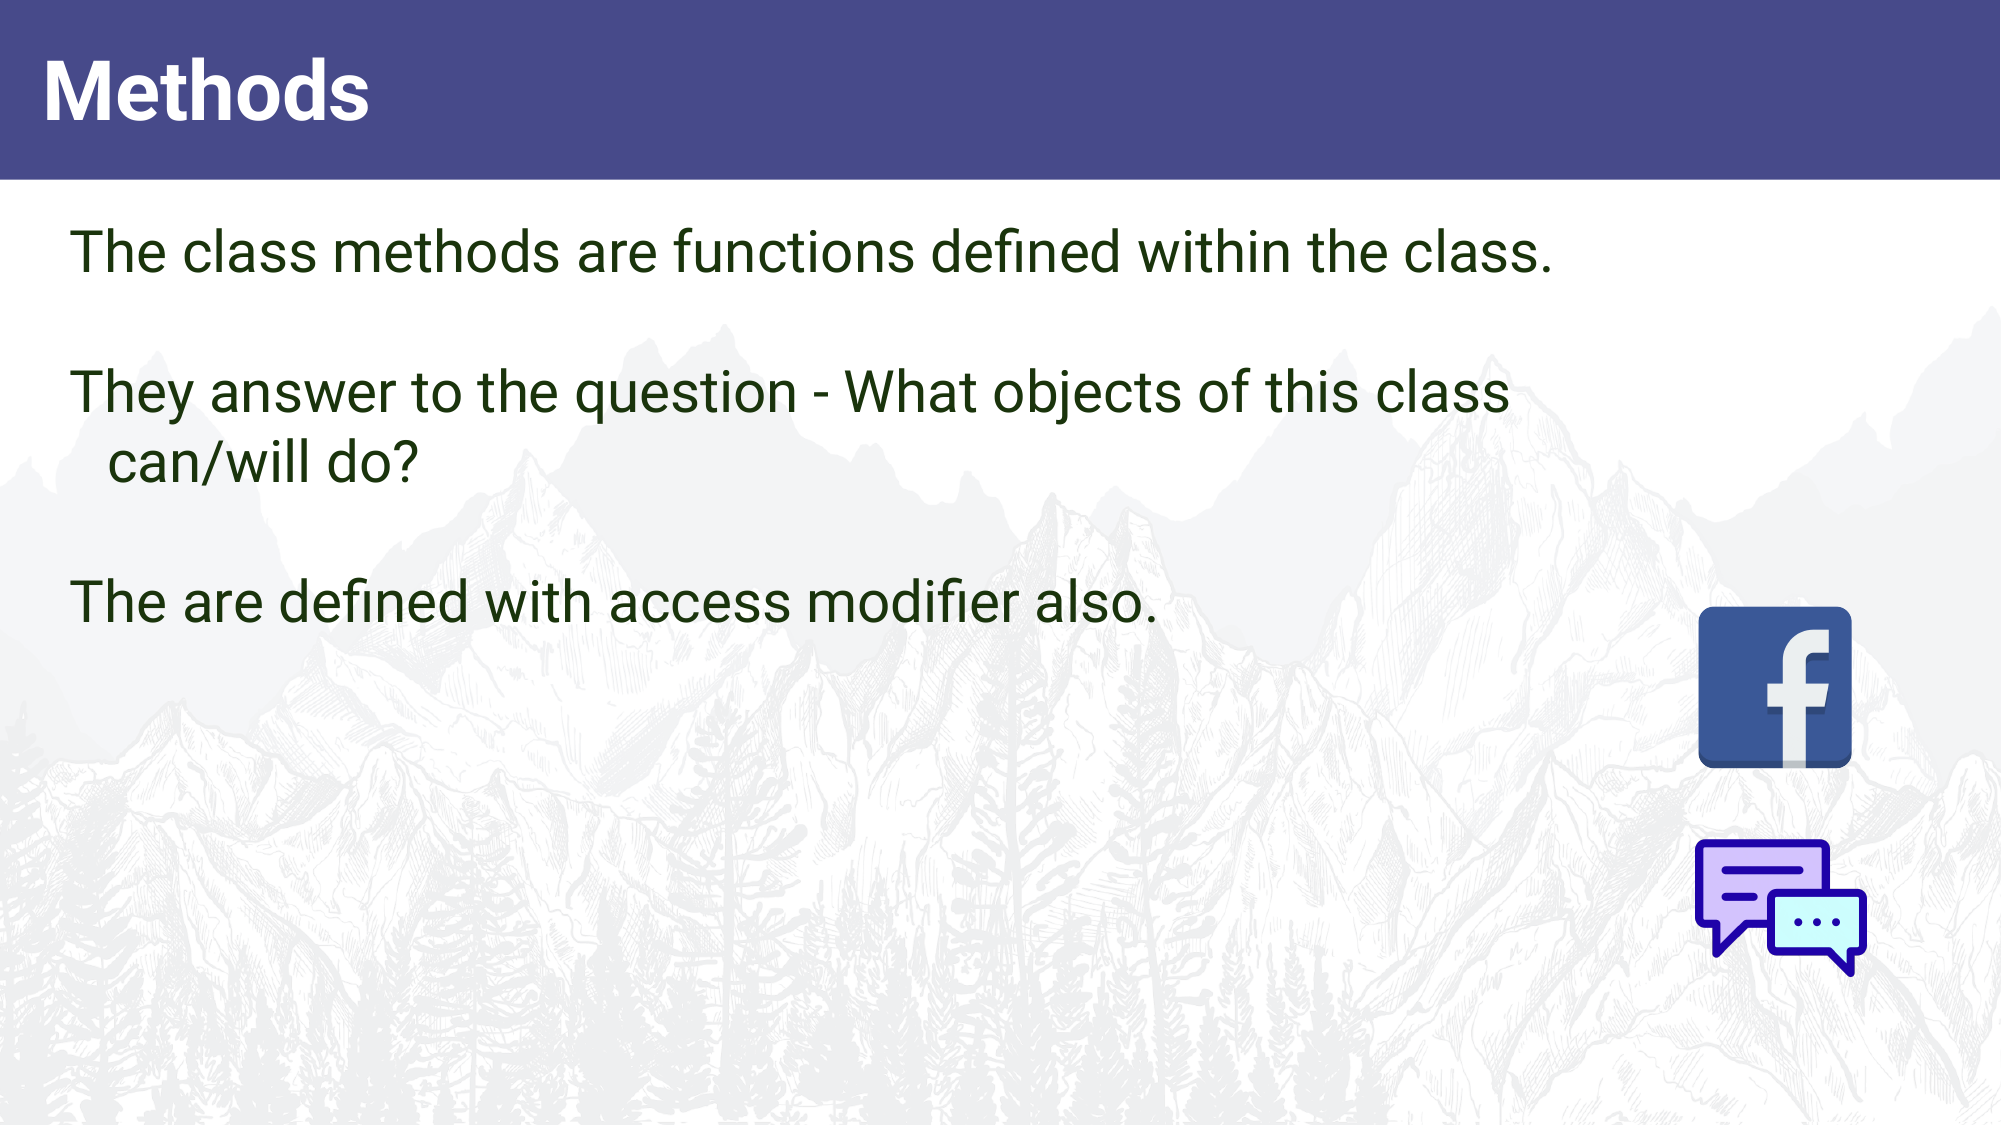

# Methods
The class methods are functions defined within the class.

They answer to the question - What objects of this class can/will do?

The are defined with access modifier also.